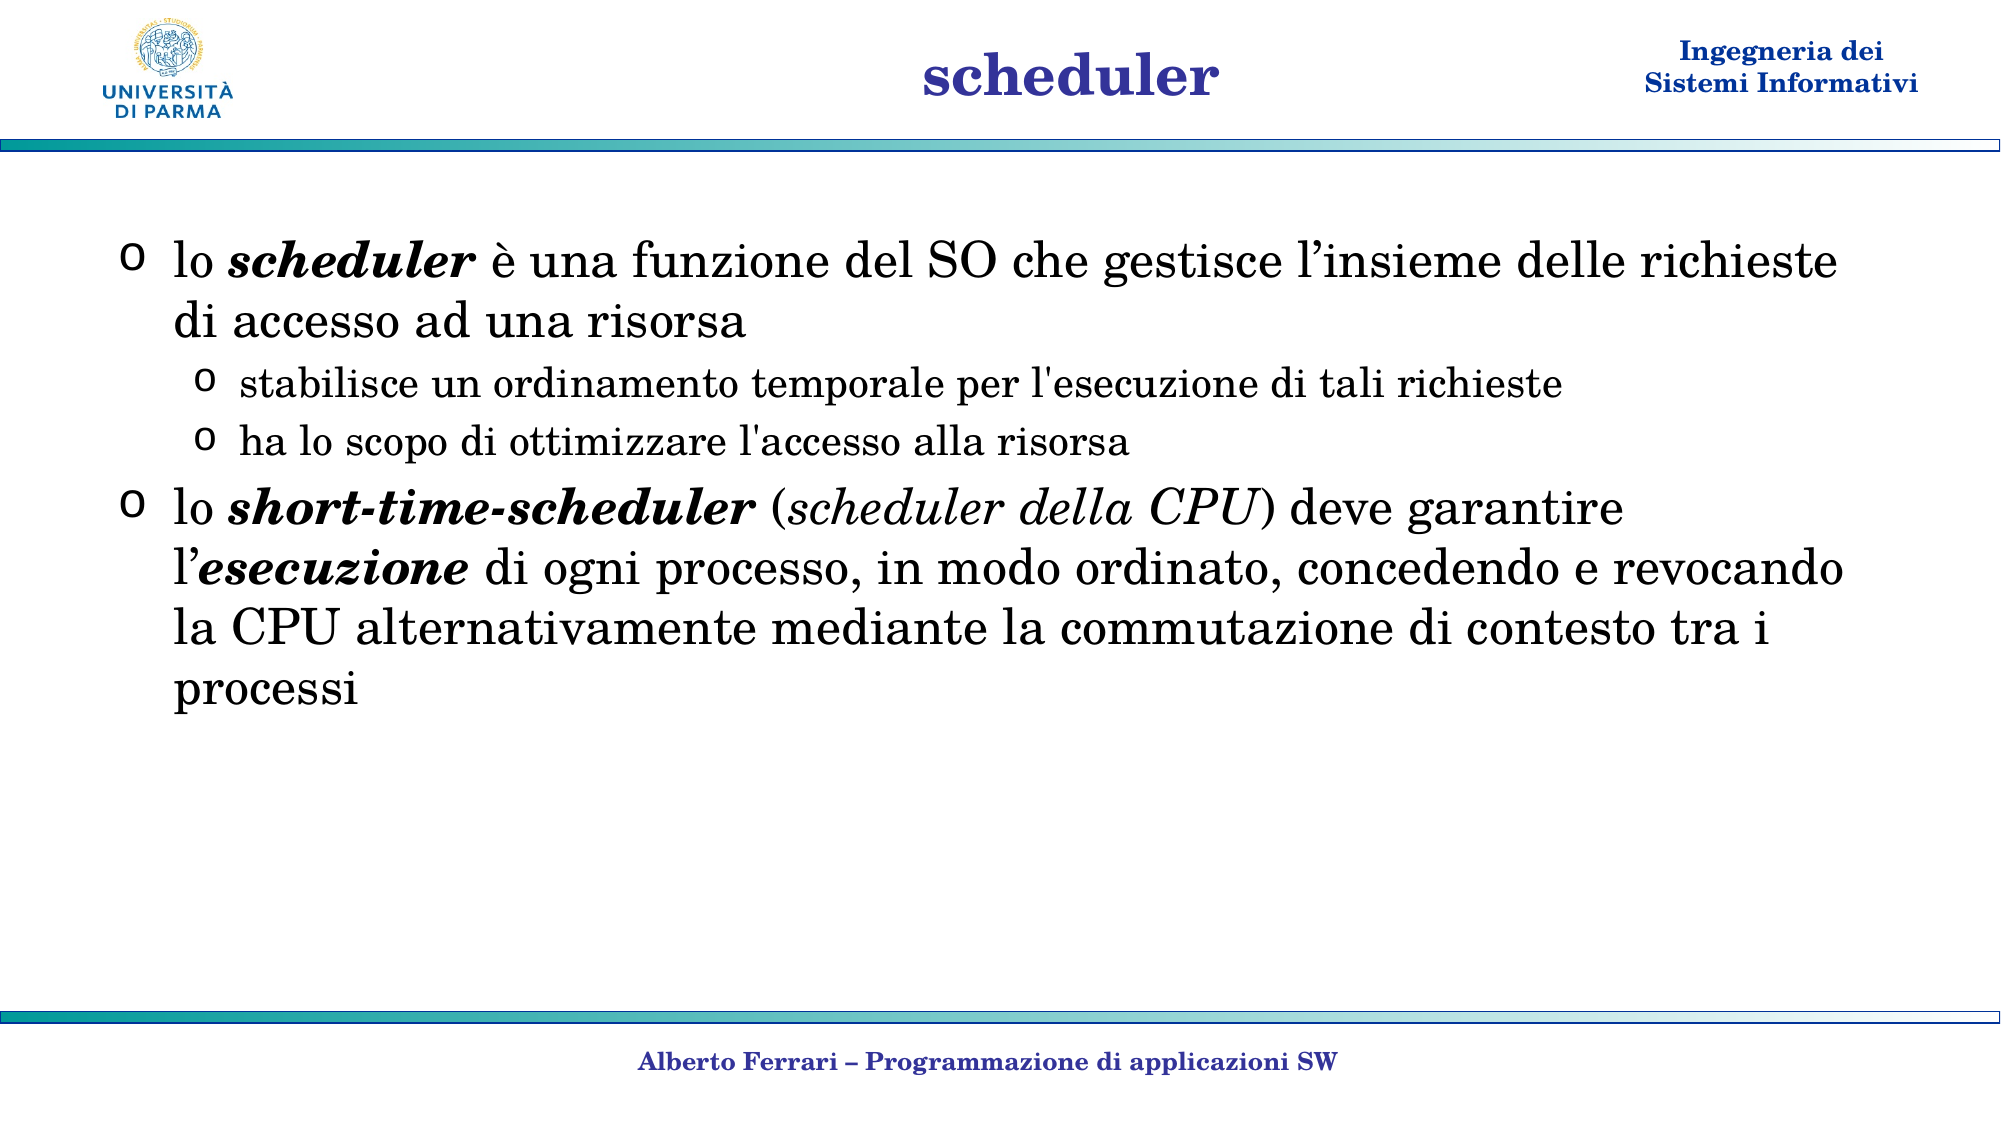

# scheduler
lo scheduler è una funzione del SO che gestisce l’insieme delle richieste di accesso ad una risorsa
stabilisce un ordinamento temporale per l'esecuzione di tali richieste
ha lo scopo di ottimizzare l'accesso alla risorsa
lo short-time-scheduler (scheduler della CPU) deve garantire l’esecuzione di ogni processo, in modo ordinato, concedendo e revocando la CPU alternativamente mediante la commutazione di contesto tra i processi

Alberto Ferrari – Programmazione di applicazioni SW